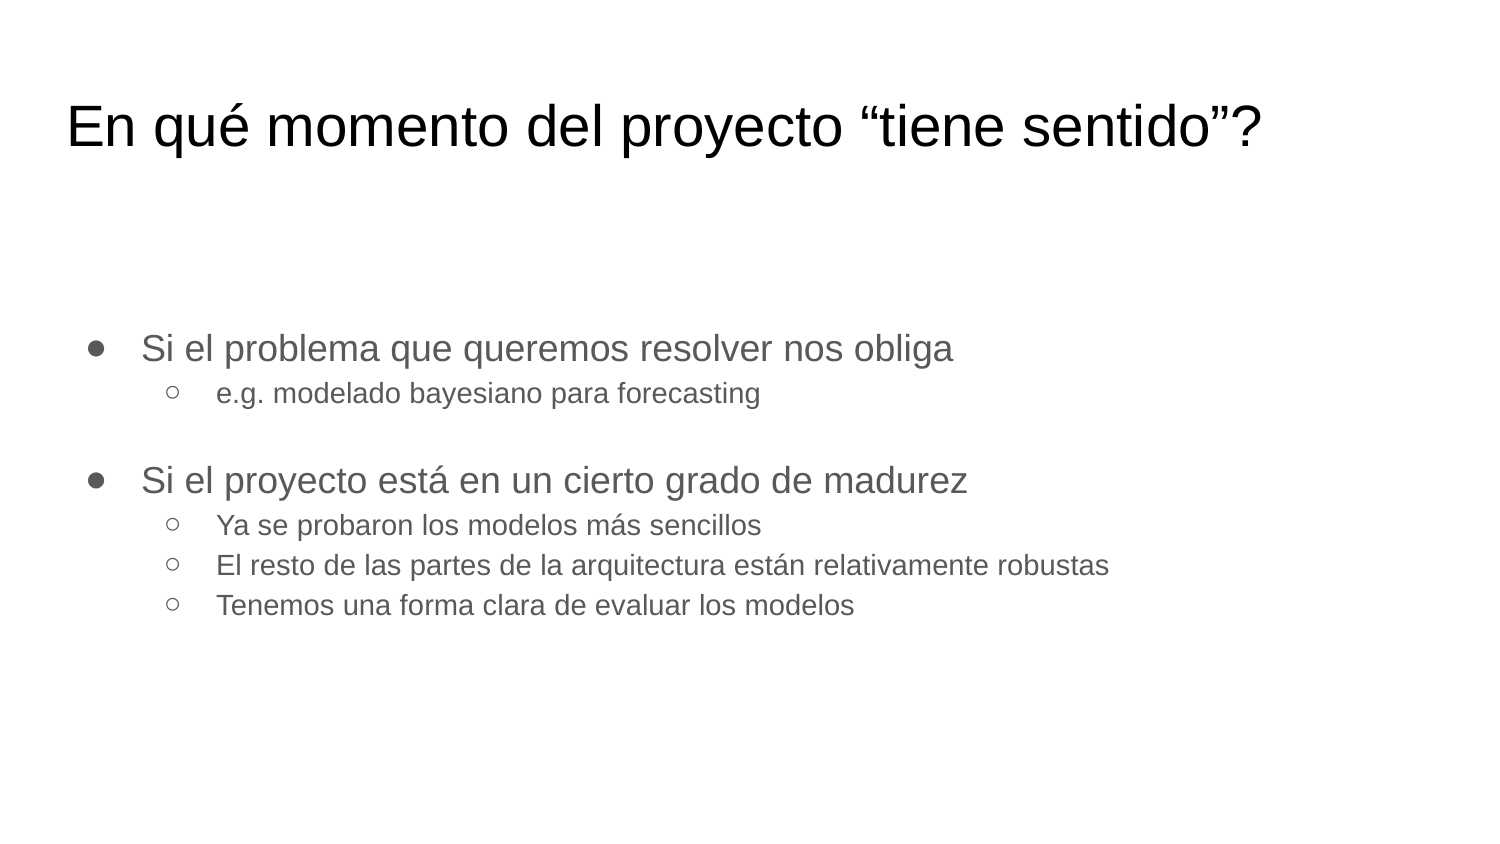

# En qué momento del proyecto “tiene sentido”?
Si el problema que queremos resolver nos obliga
e.g. modelado bayesiano para forecasting
Si el proyecto está en un cierto grado de madurez
Ya se probaron los modelos más sencillos
El resto de las partes de la arquitectura están relativamente robustas
Tenemos una forma clara de evaluar los modelos